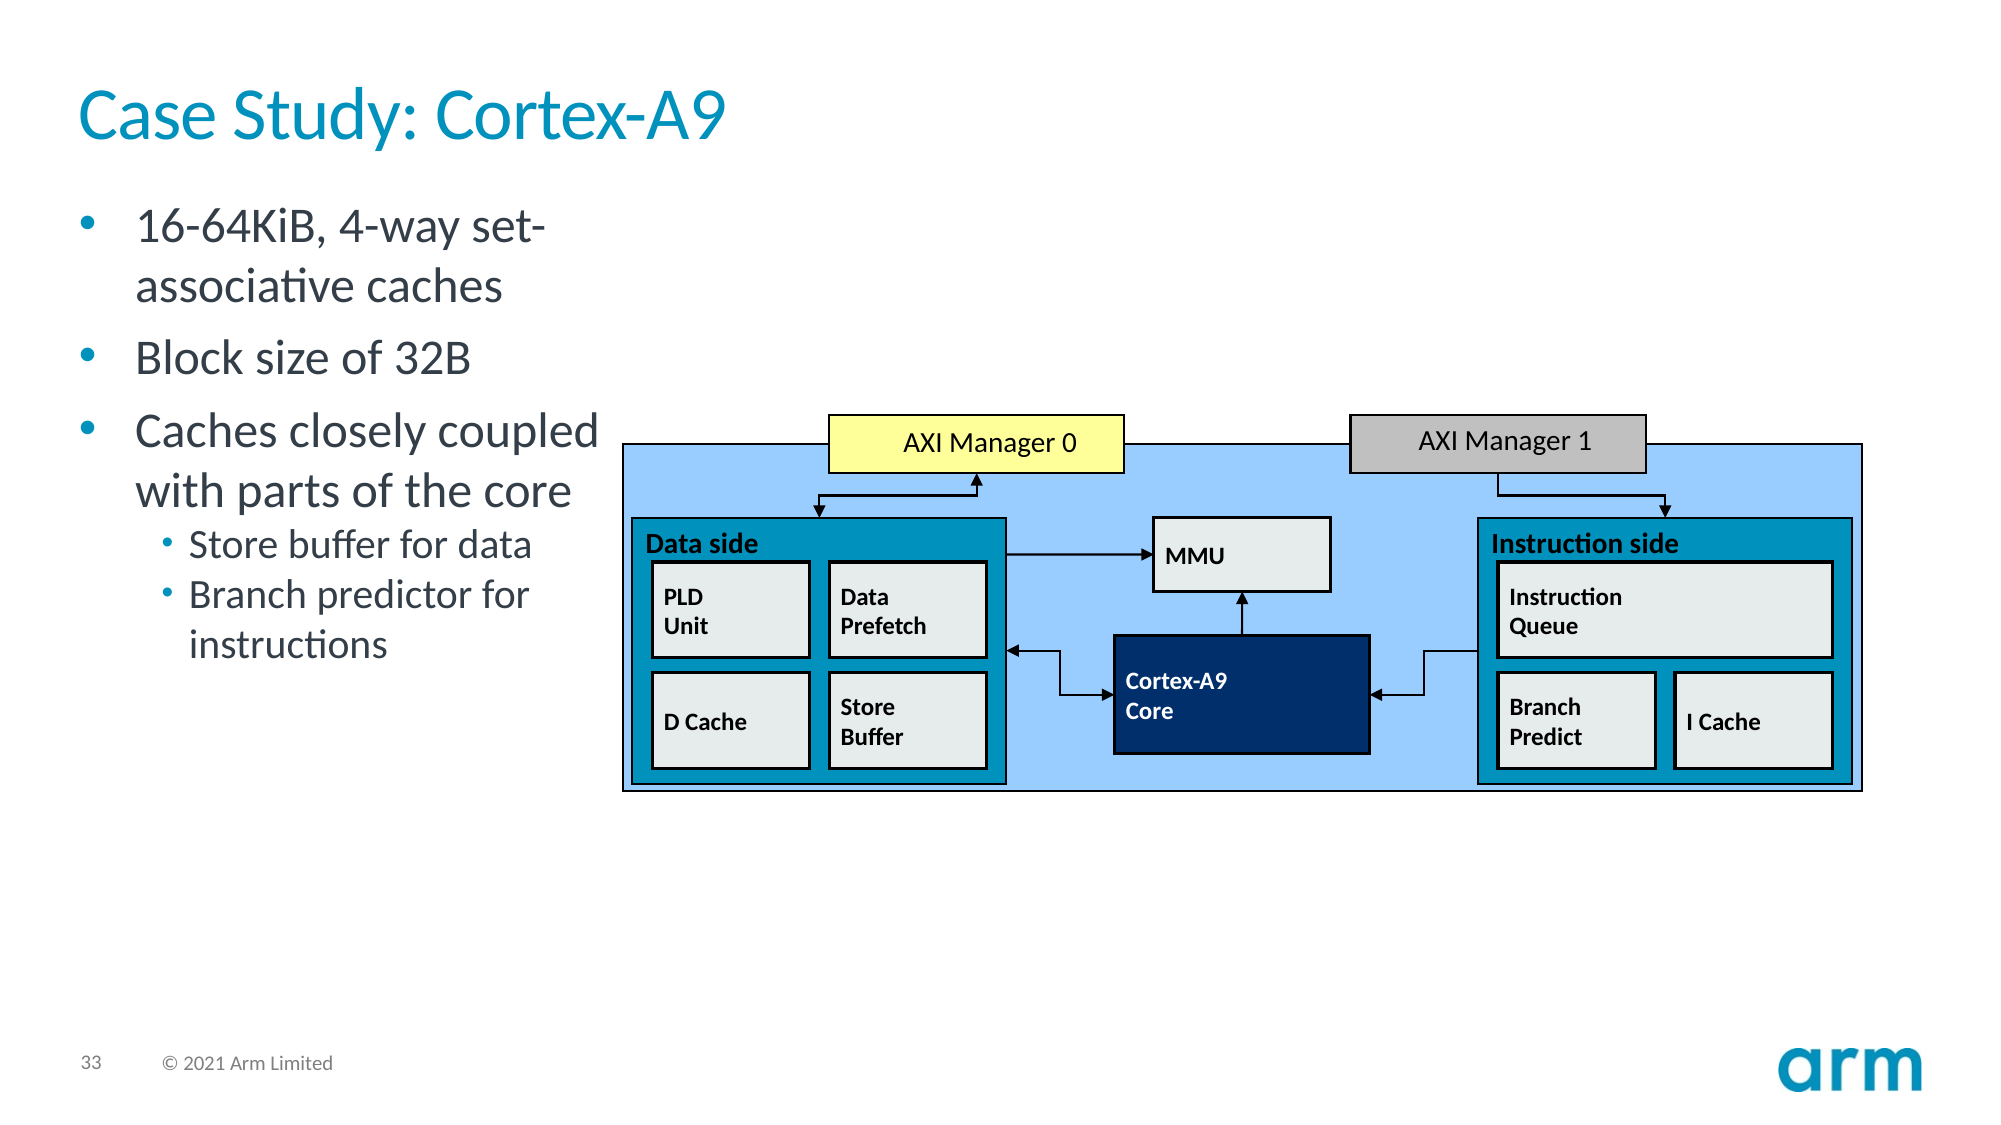

# Case Study: Cortex-A9
16-64KiB, 4-way set-associative caches
Block size of 32B
Caches closely coupled with parts of the core
Store buffer for data
Branch predictor for instructions

AXI Manager 1
AXI Manager 0

Data side
MMU
Instruction side

PLD
Unit
Data
Prefetch
Instruction
Queue
Cortex-A9
Core
D Cache
Branch
Predict
I Cache
Store
Buffer